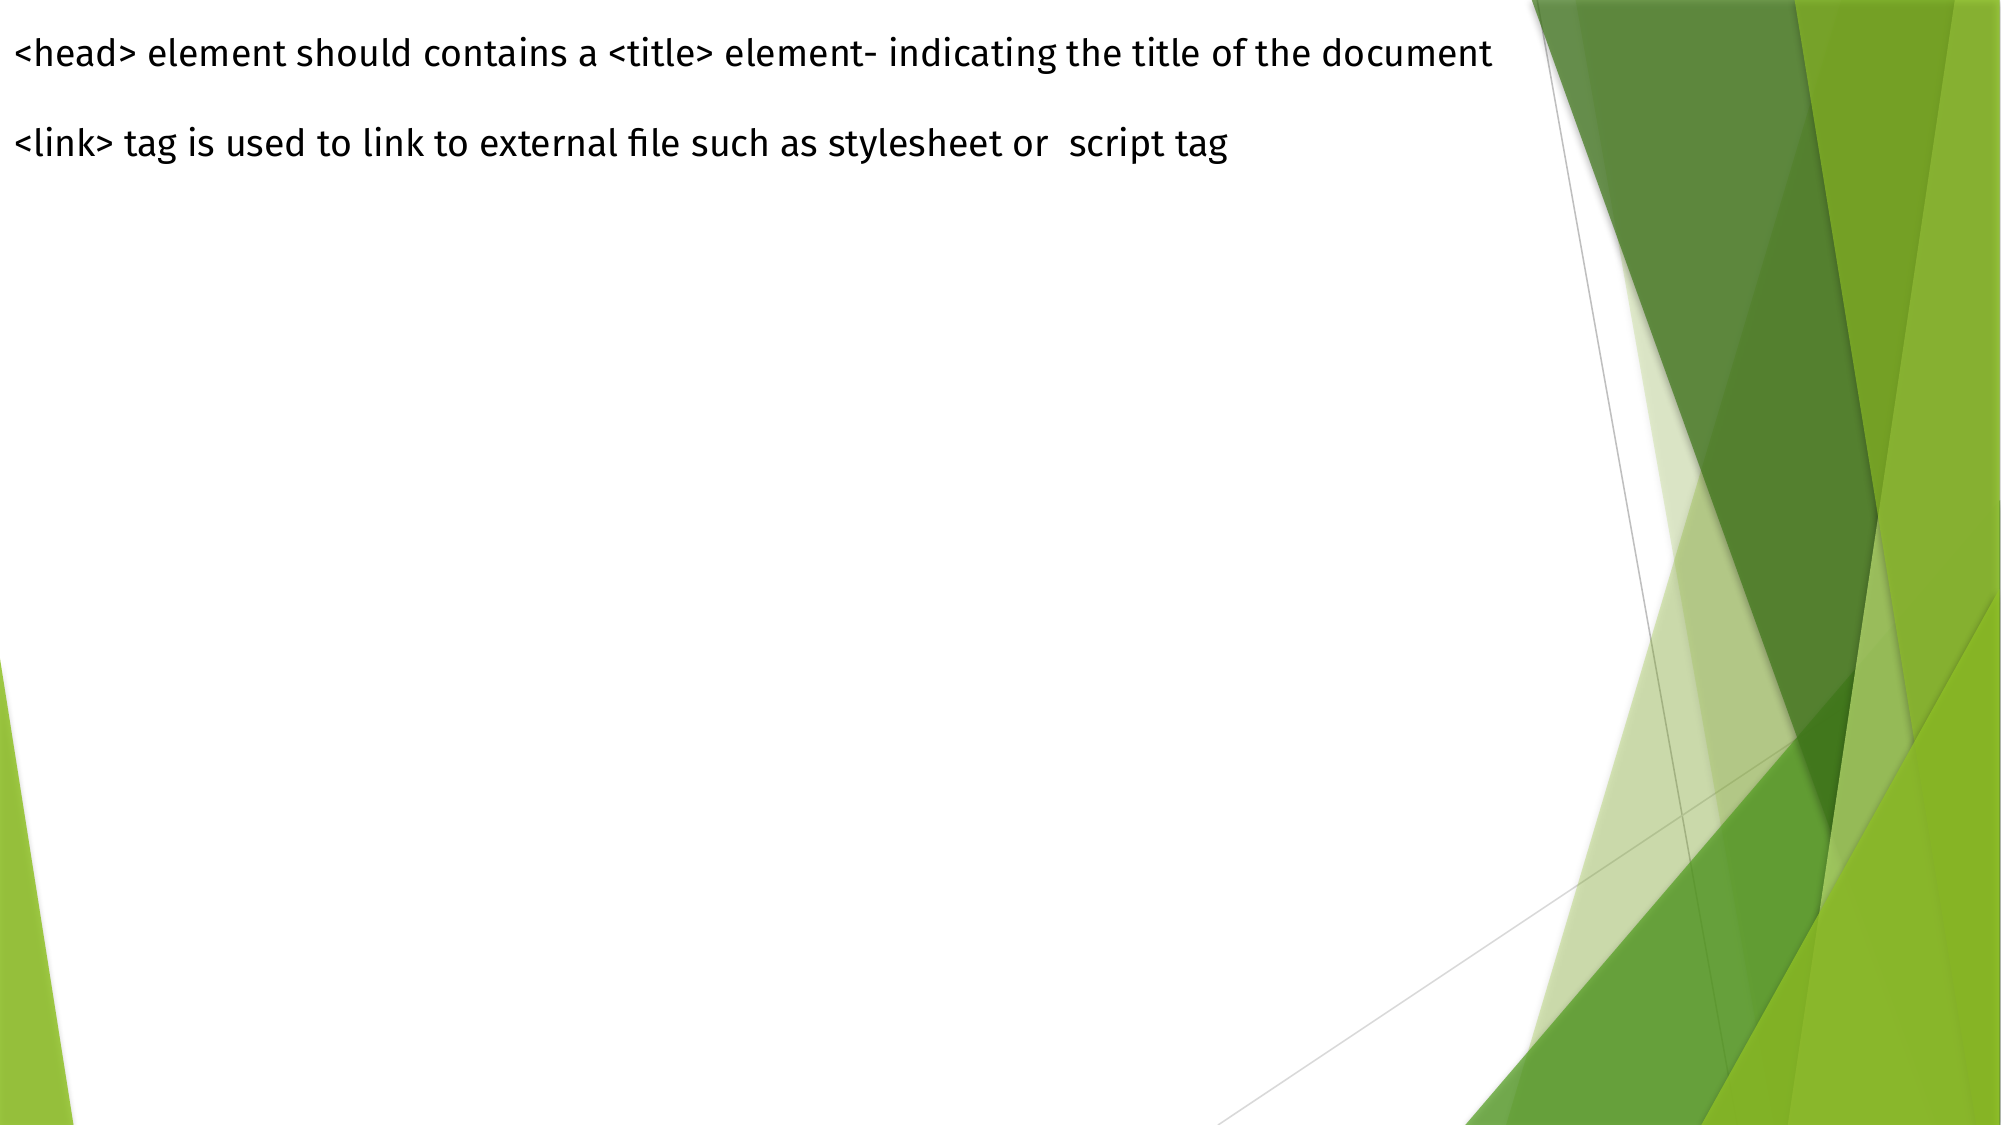

<head> element should contains a <title> element- indicating the title of the document

<link> tag is used to link to external file such as stylesheet or  script tag